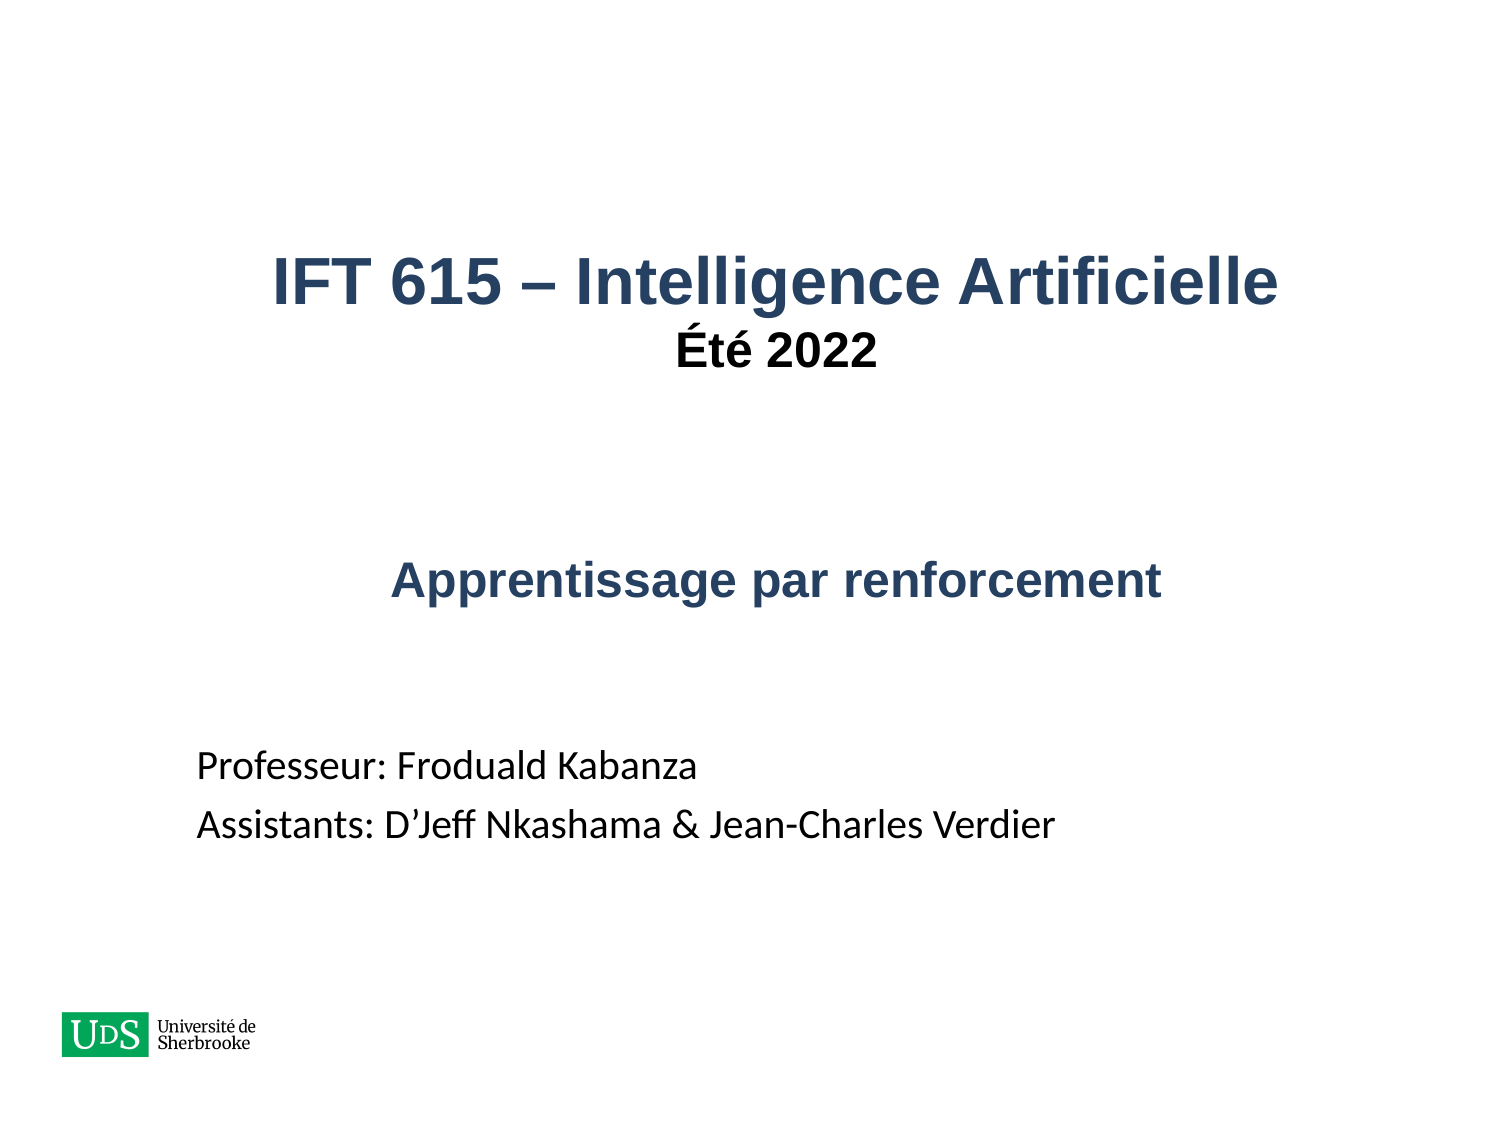

# IFT 615 – Intelligence Artificielle Été 2022 Apprentissage par renforcement
Professeur: Froduald Kabanza
Assistants: D’Jeff Nkashama & Jean-Charles Verdier